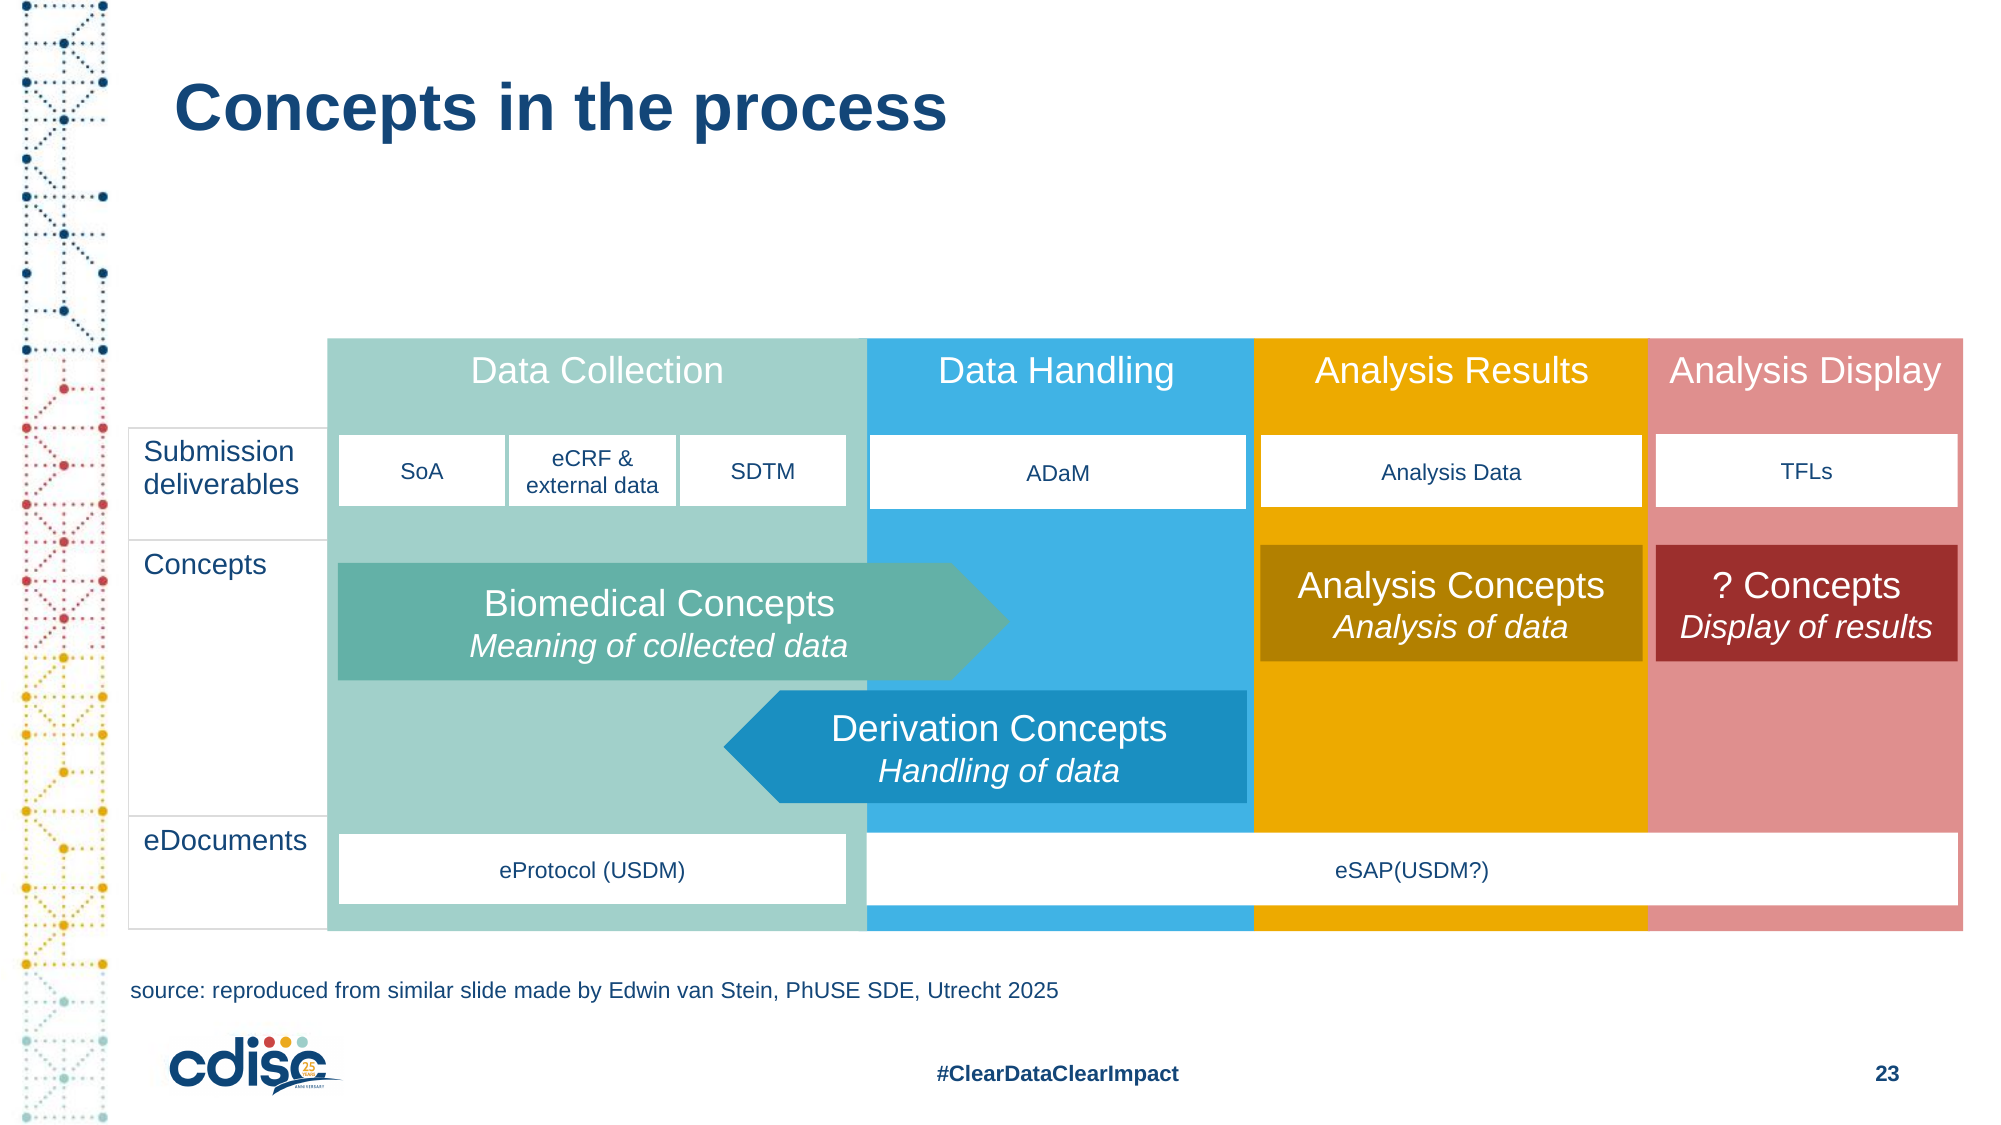

# Concepts in the process
Data Collection
Data Handling
Analysis Results
Analysis Display
| Submission deliverables |  |  |  |  |
| --- | --- | --- | --- | --- |
| Concepts |  |  |  |  |
| eDocuments |  |  |  |  |
SoA
eCRF & external data
SDTM
ADaM
Analysis Data
TFLs
Analysis Concepts
Analysis of data
? Concepts
Display of results
Biomedical Concepts
Meaning of collected data
Derivation Concepts
Handling of data
eProtocol (USDM)
eSAP(USDM?)
source: reproduced from similar slide made by Edwin van Stein, PhUSE SDE, Utrecht 2025
#ClearDataClearImpact
23